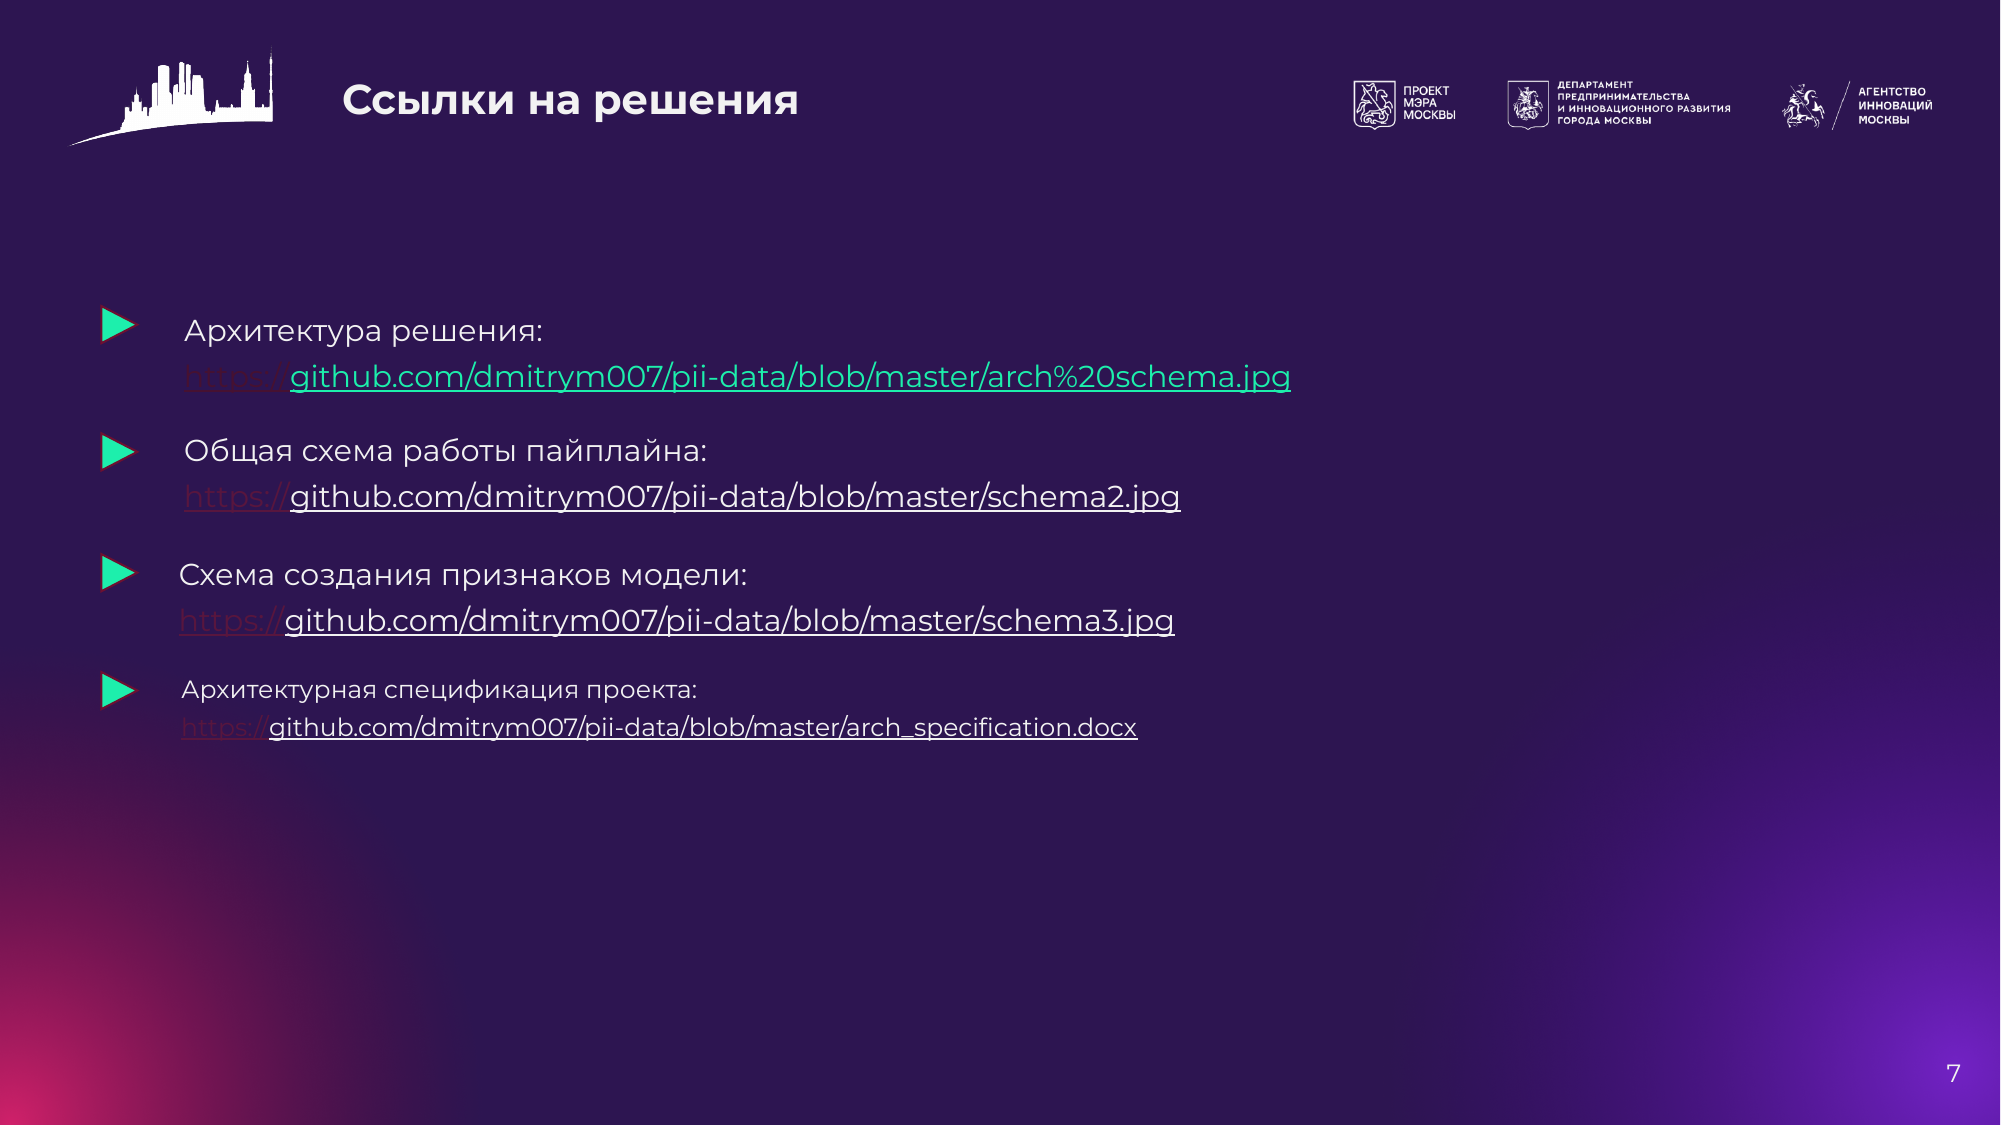

# Ссылки на решения

Архитектура решения:
https://github.com/dmitrym007/pii-data/blob/master/arch%20schema.jpg
Общая схема работы пайплайна:
https://github.com/dmitrym007/pii-data/blob/master/schema2.jpg

Схема создания признаков модели:
https://github.com/dmitrym007/pii-data/blob/master/schema3.jpg

Архитектурная спецификация проекта:
https://github.com/dmitrym007/pii-data/blob/master/arch_specification.docx

7